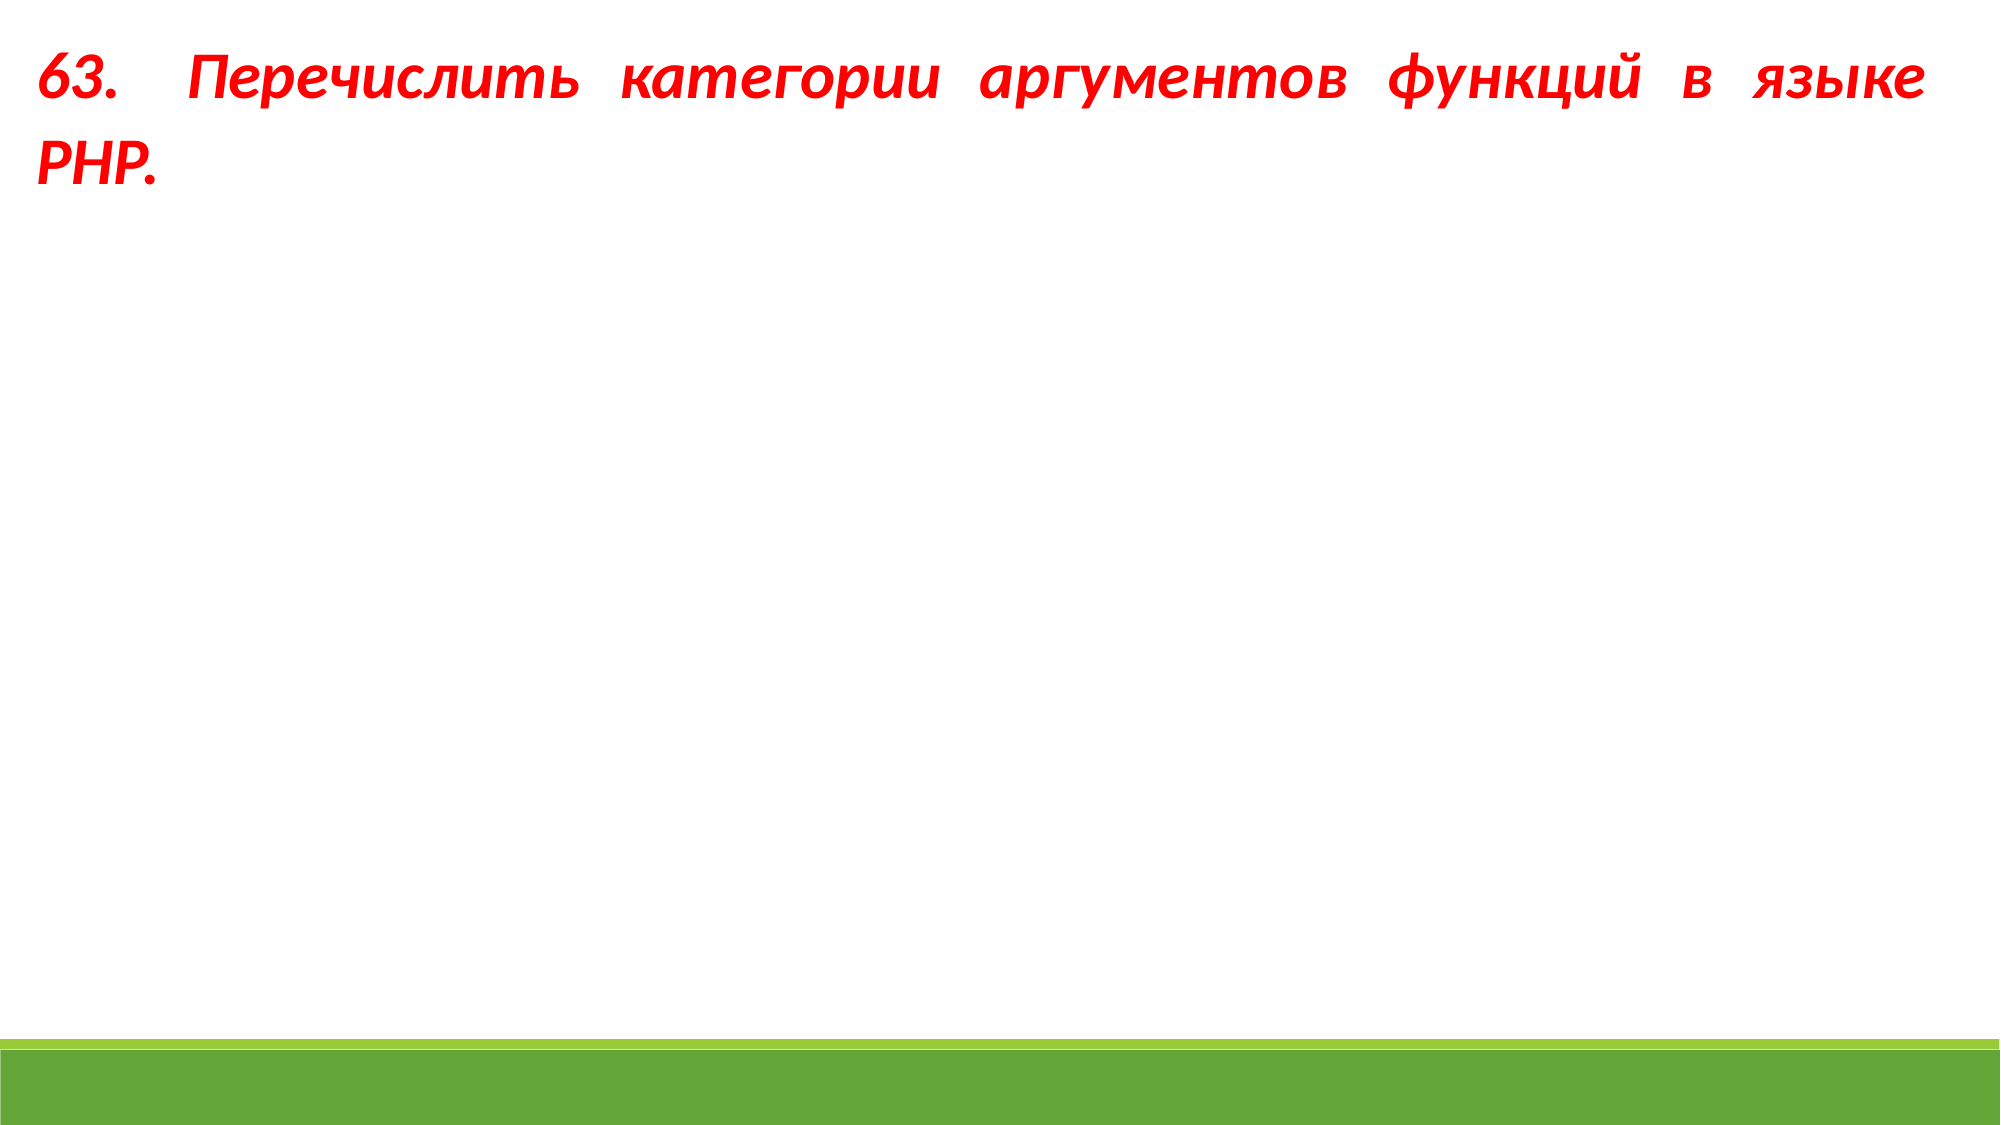

63.	Перечислить категории аргументов функций в языке PHP.